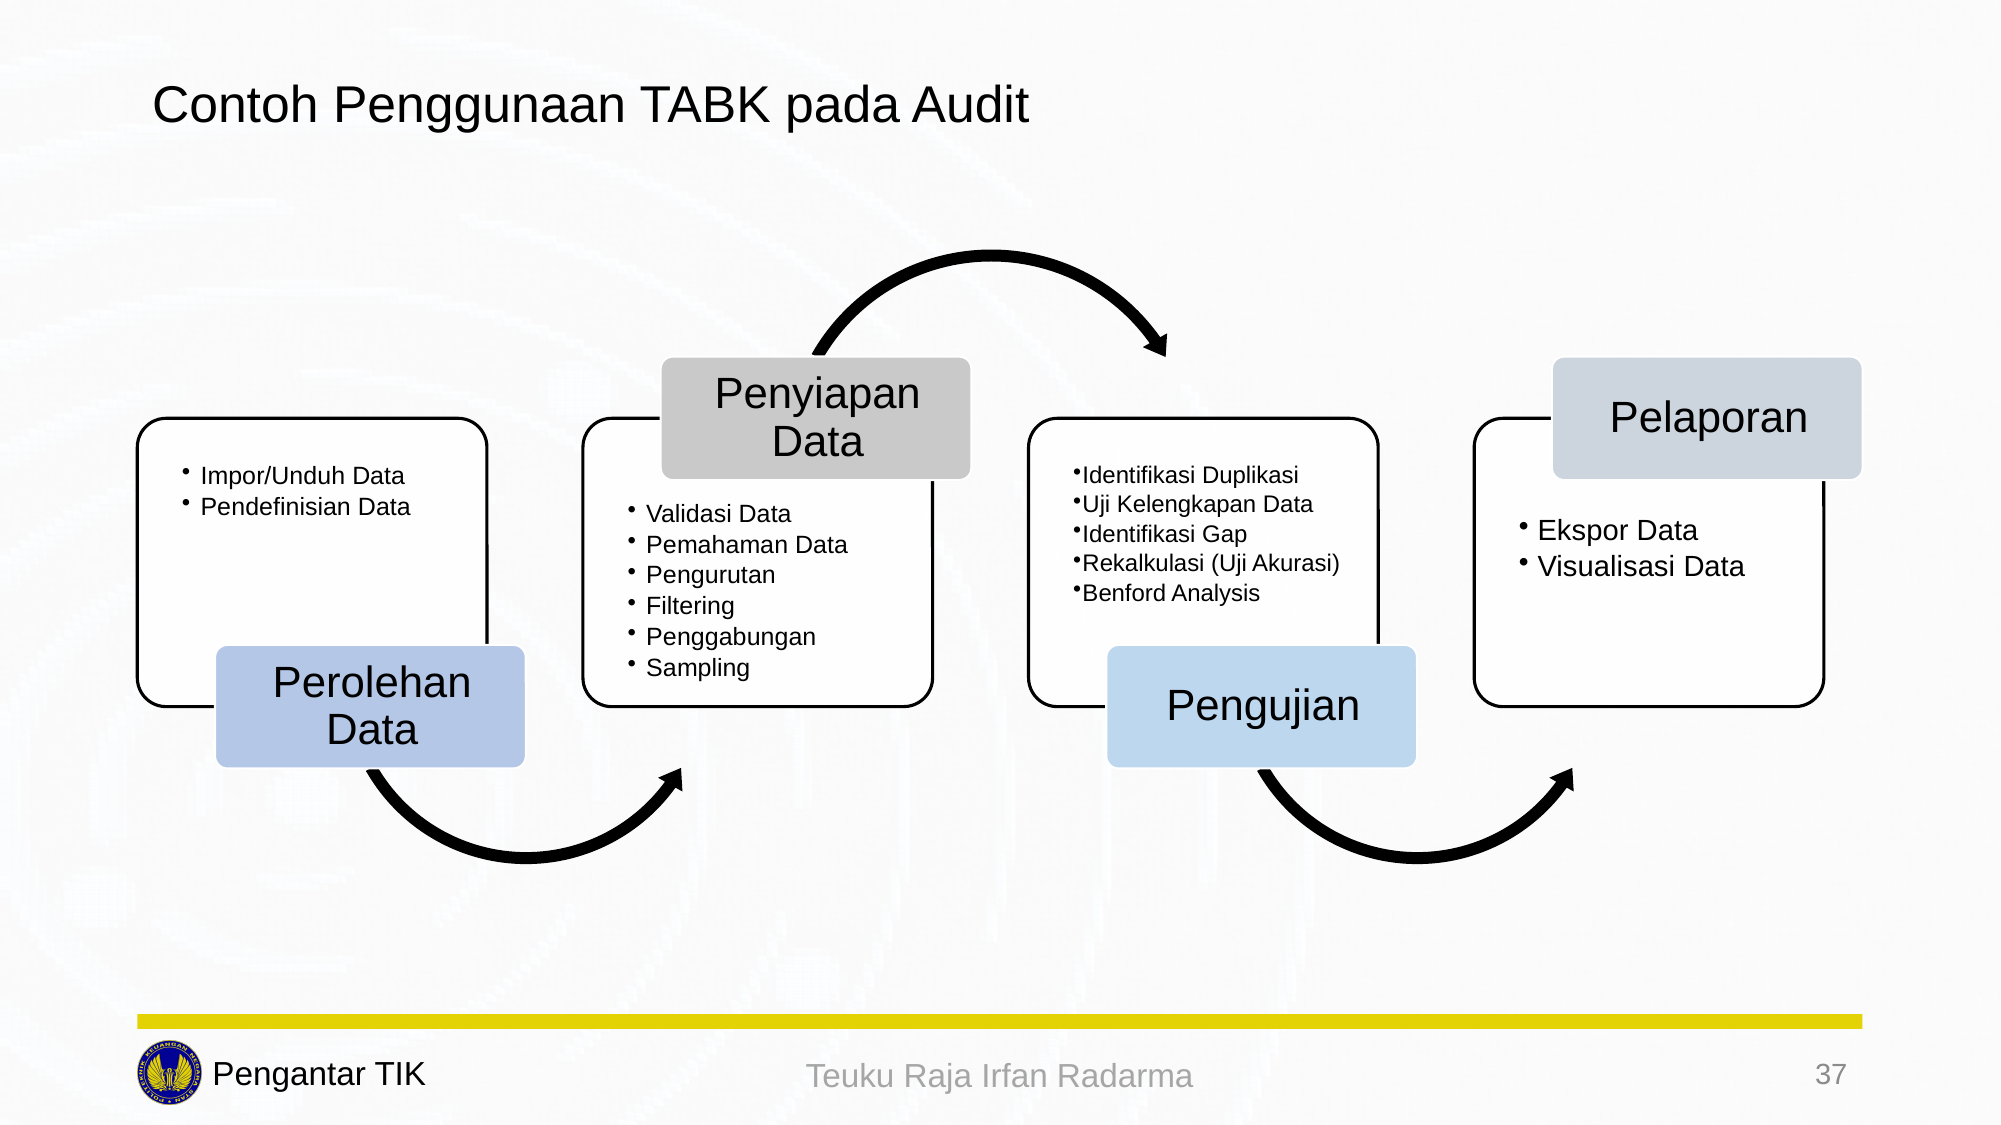

# Contoh Penggunaan TABK pada Audit
Impor/Unduh Data
Pendefinisian Data
Perolehan Data
Validasi Data
Pemahaman Data
Pengurutan
Filtering
Penggabungan
Sampling
Penyiapan Data
Identifikasi Duplikasi
Uji Kelengkapan Data
Identifikasi Gap
Rekalkulasi (Uji Akurasi)
Benford Analysis
Pengujian
Ekspor Data
Visualisasi Data
Pelaporan
37